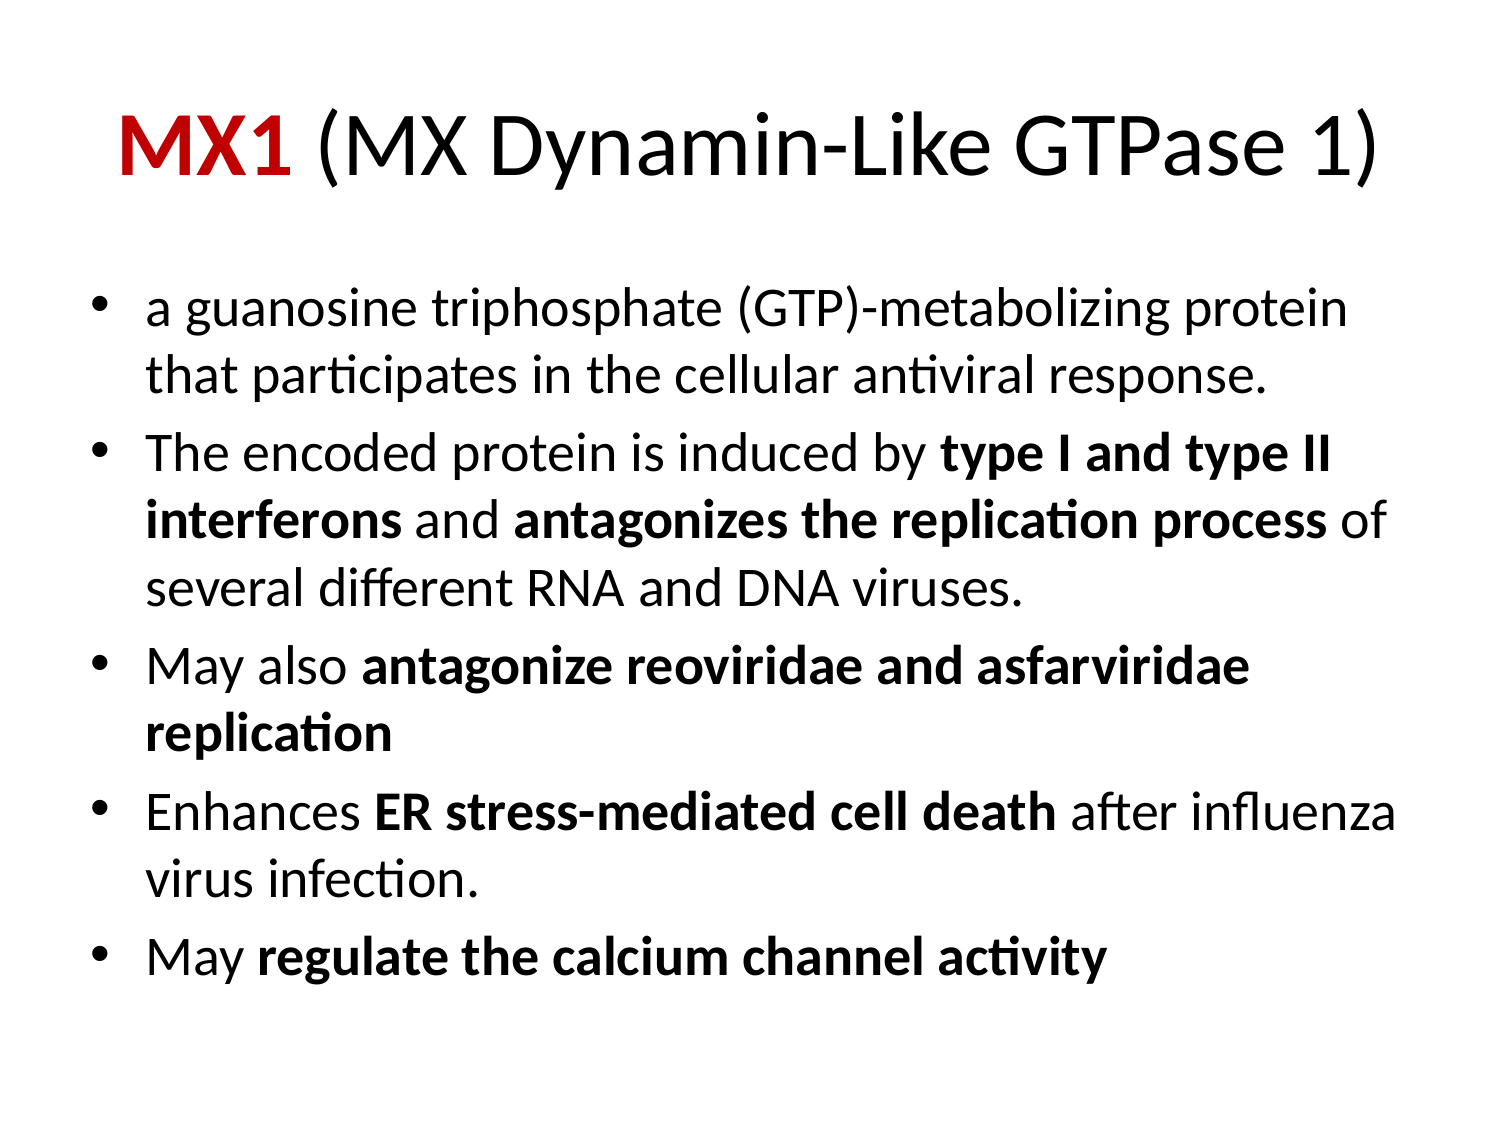

# MX1 (MX Dynamin-Like GTPase 1)
a guanosine triphosphate (GTP)-metabolizing protein that participates in the cellular antiviral response.
The encoded protein is induced by type I and type II interferons and antagonizes the replication process of several different RNA and DNA viruses.
May also antagonize reoviridae and asfarviridae replication
Enhances ER stress-mediated cell death after influenza virus infection.
May regulate the calcium channel activity